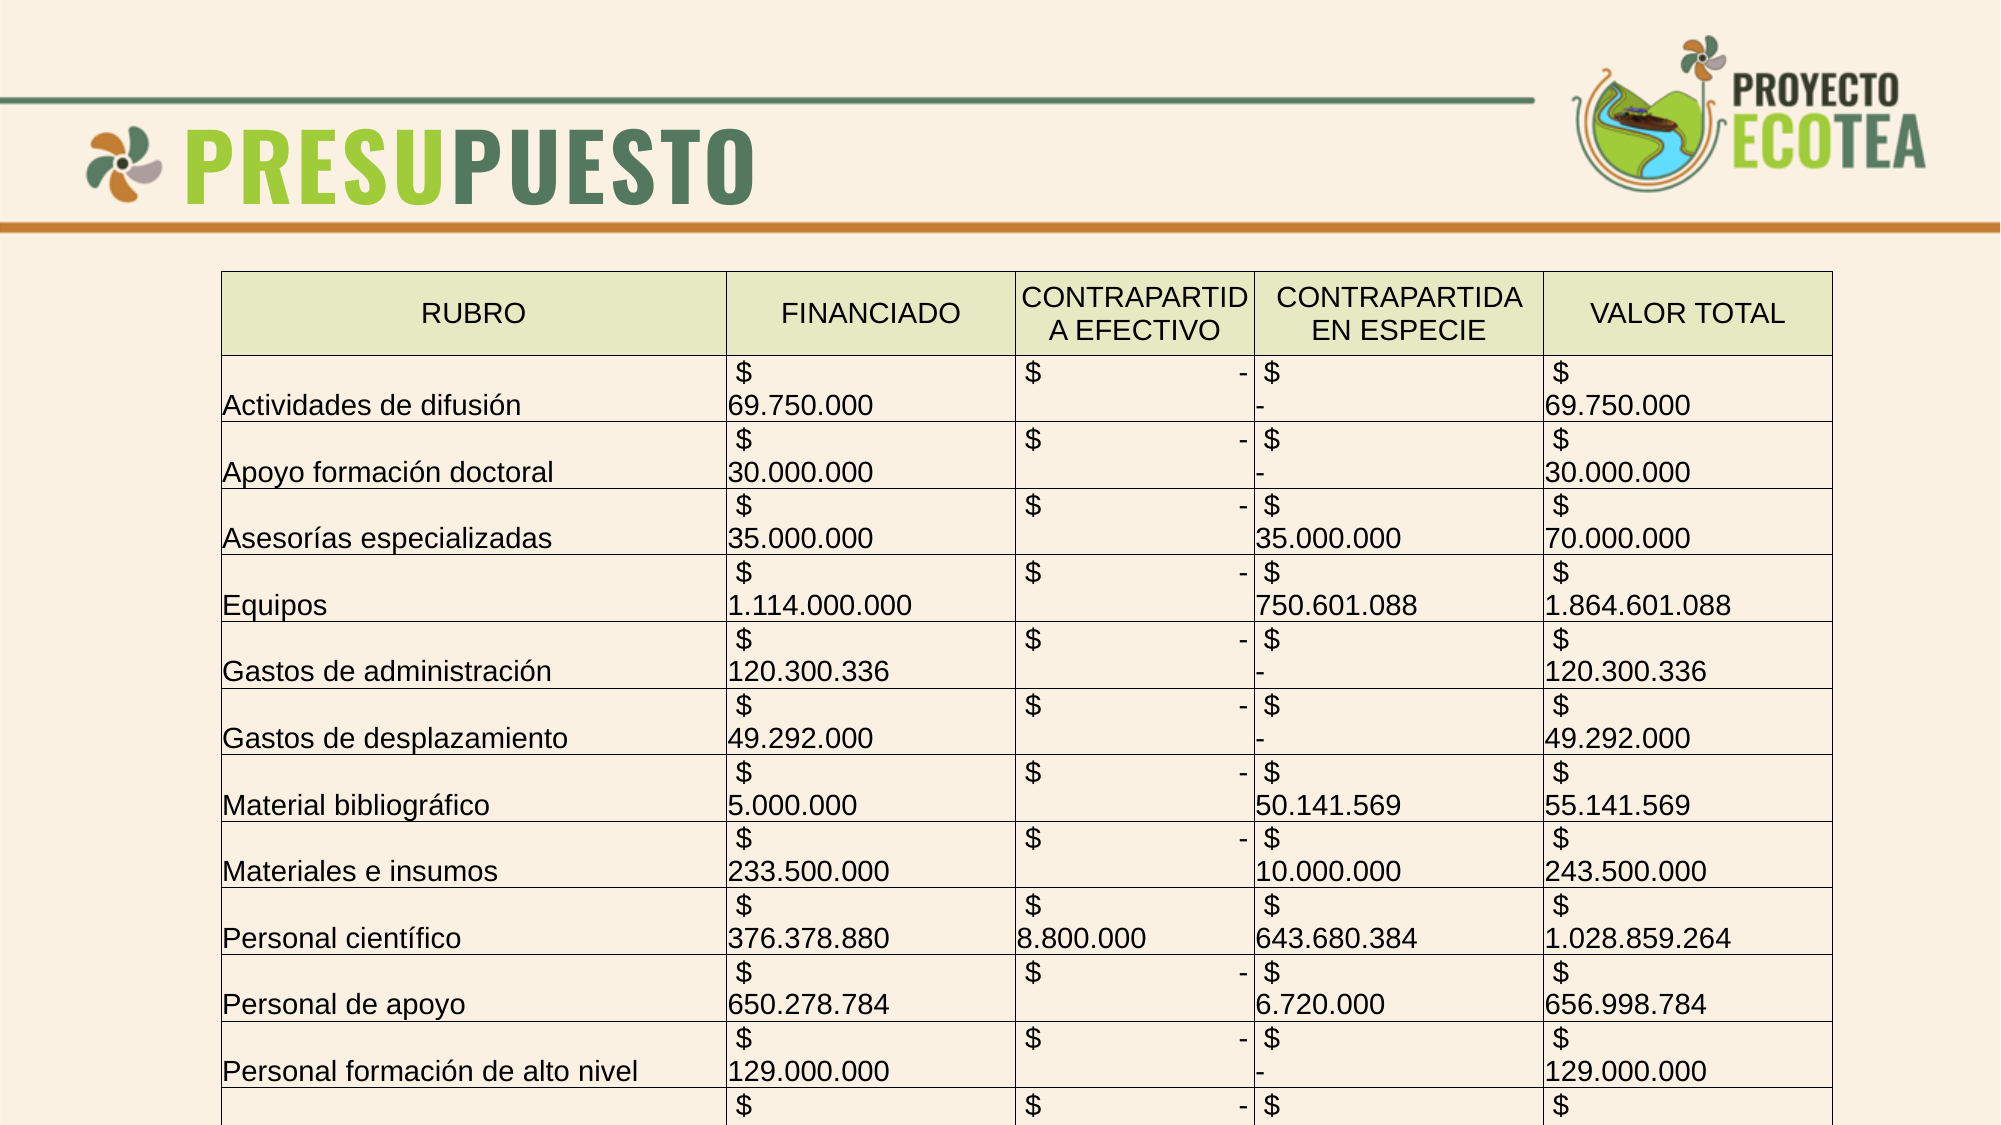

# PRESUPUESTO
| RUBRO | FINANCIADO | CONTRAPARTIDA EFECTIVO | CONTRAPARTIDA EN ESPECIE | VALOR TOTAL |
| --- | --- | --- | --- | --- |
| Actividades de difusión | $ 69.750.000 | $ - | $ - | $ 69.750.000 |
| Apoyo formación doctoral | $ 30.000.000 | $ - | $ - | $ 30.000.000 |
| Asesorías especializadas | $ 35.000.000 | $ - | $ 35.000.000 | $ 70.000.000 |
| Equipos | $ 1.114.000.000 | $ - | $ 750.601.088 | $ 1.864.601.088 |
| Gastos de administración | $ 120.300.336 | $ - | $ - | $ 120.300.336 |
| Gastos de desplazamiento | $ 49.292.000 | $ - | $ - | $ 49.292.000 |
| Material bibliográfico | $ 5.000.000 | $ - | $ 50.141.569 | $ 55.141.569 |
| Materiales e insumos | $ 233.500.000 | $ - | $ 10.000.000 | $ 243.500.000 |
| Personal científico | $ 376.378.880 | $ 8.800.000 | $ 643.680.384 | $ 1.028.859.264 |
| Personal de apoyo | $ 650.278.784 | $ - | $ 6.720.000 | $ 656.998.784 |
| Personal formación de alto nivel | $ 129.000.000 | $ - | $ - | $ 129.000.000 |
| Publicaciones y difusión de resultados | $ 63.000.000 | $ - | $ - | $ 63.000.000 |
| Registros y certificaciones | $ 15.000.000 | $ - | $ - | $ 15.000.000 |
| Salidas de campo | $ 50.000.000 | $ - | $ - | $ 50.000.000 |
| Servicios técnicos y tecnológicos | $ 3.500.000 | $ - | $ - | $ 3.500.000 |
| Software especializado | $ 28.000.000 | $ - | $ - | $ 28.000.000 |
| TOTAL | $ 2.972.000.000 | $ 8.800.000 | $ 1.496.143.041 | $ 4.476.943.041 |